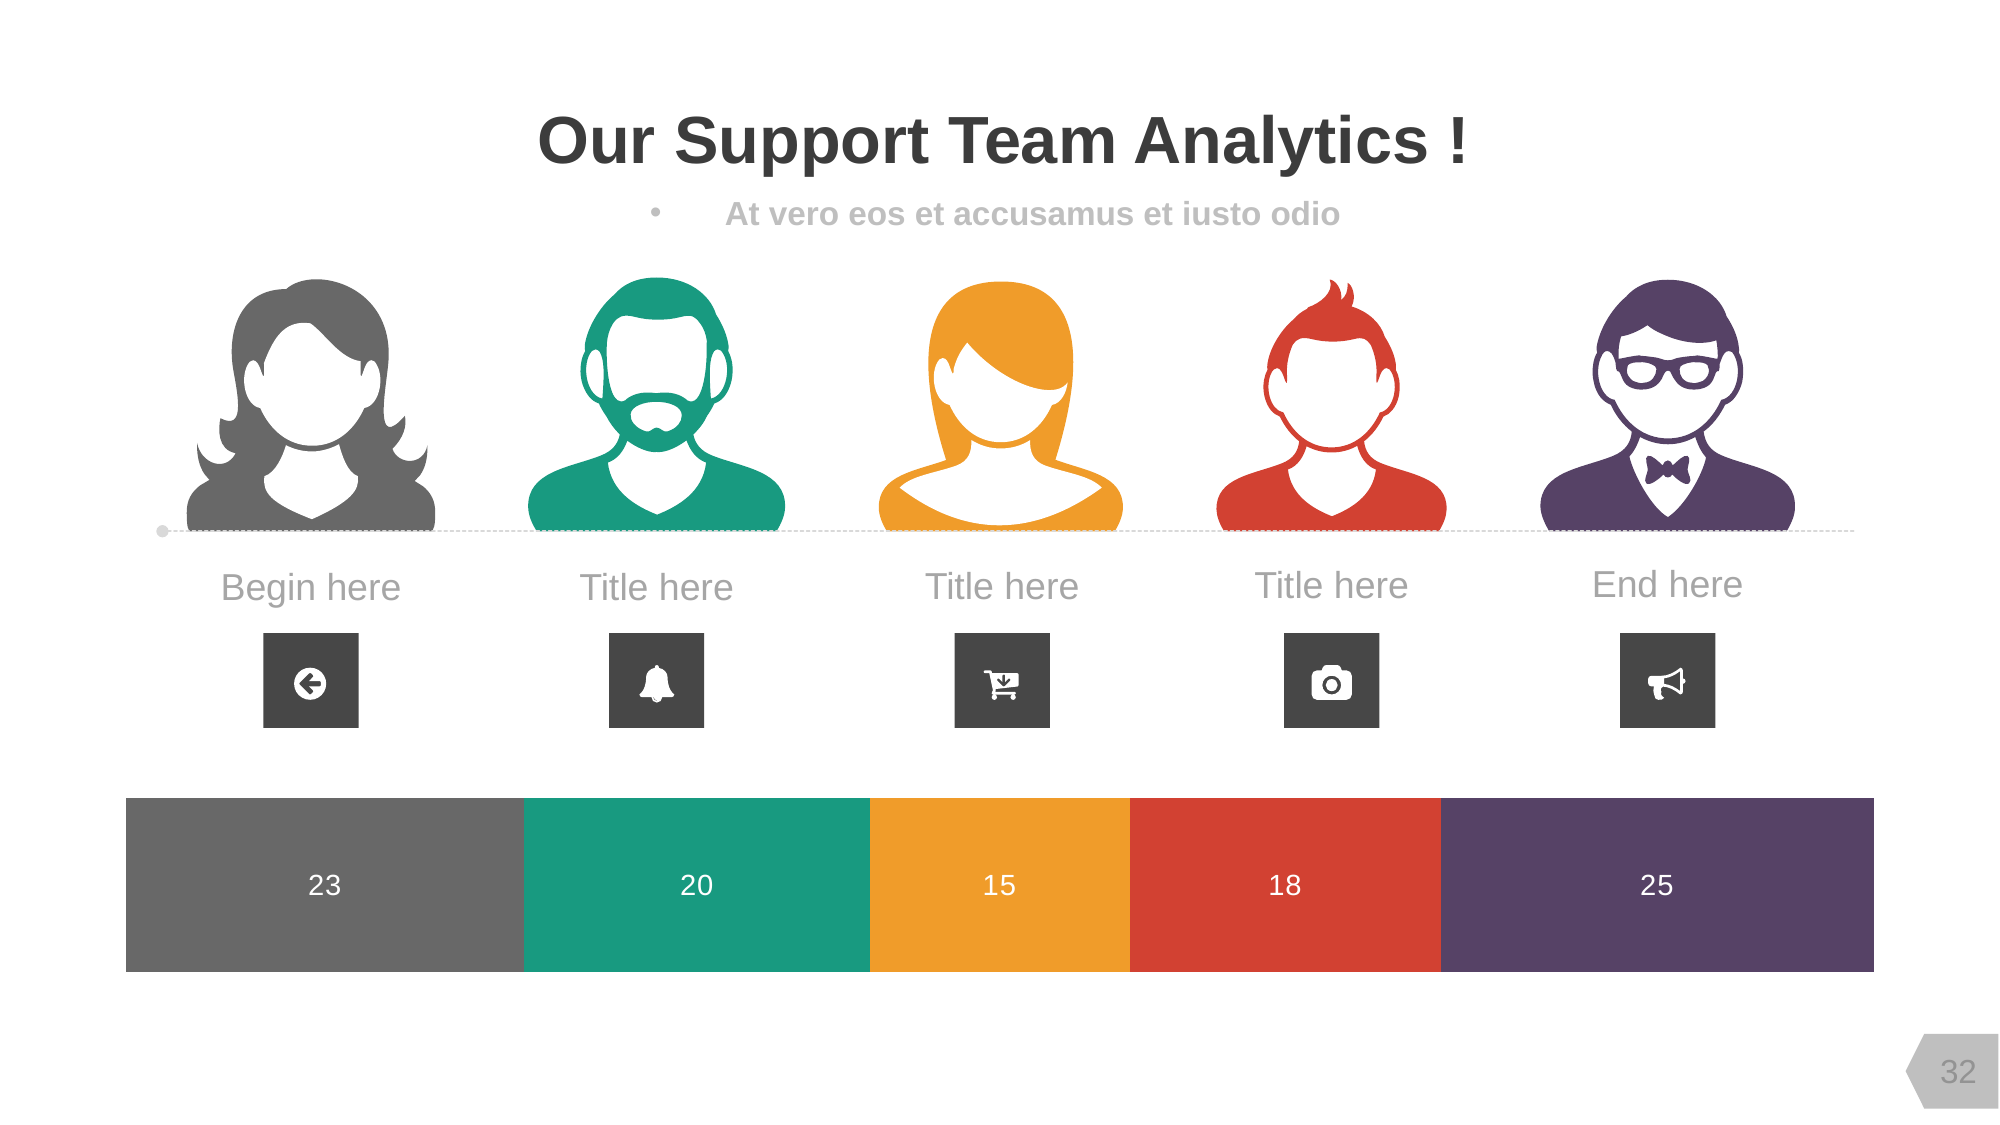

Our Support Team Analytics !
At vero eos et accusamus et iusto odio

End here
Title here
Title here
Title here
Begin here

### Chart

| Category | Series 1 | Series 2 | Series 3 | Series 4 | Series 5 |
|---|---|---|---|---|---|
| Category 1 | 23.0 | 20.0 | 15.0 | 18.0 | 25.0 |